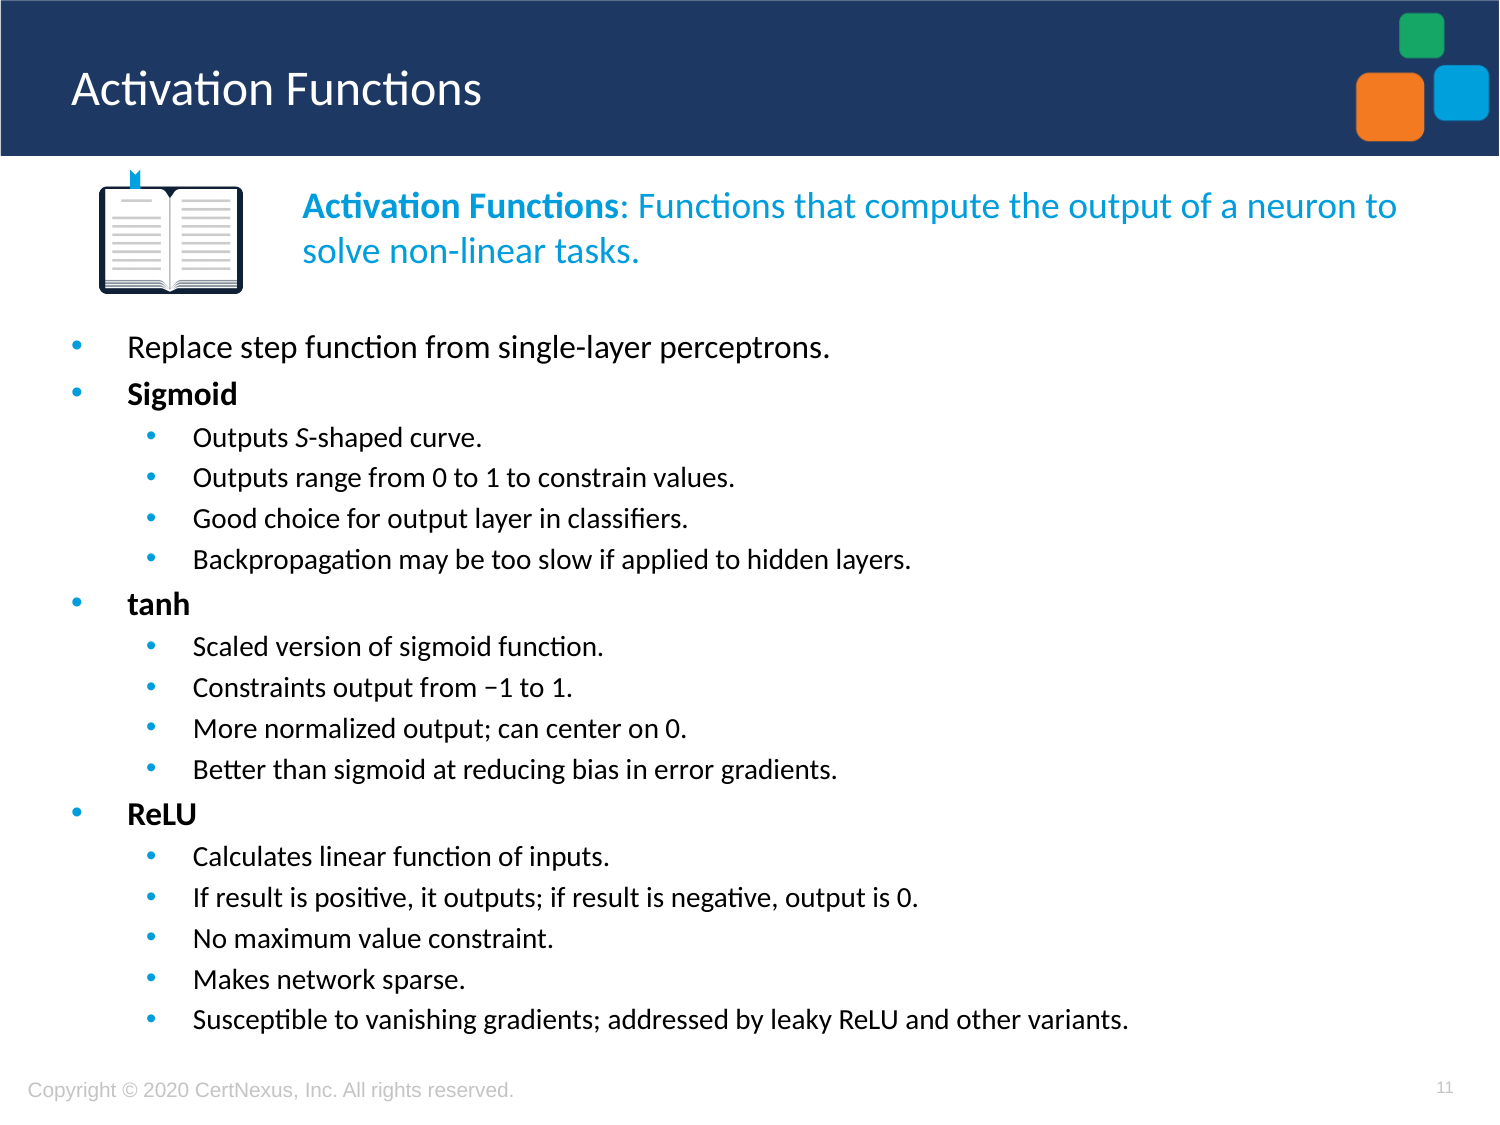

# Activation Functions
Activation Functions: Functions that compute the output of a neuron to solve non-linear tasks.
Replace step function from single-layer perceptrons.
Sigmoid
Outputs S-shaped curve.
Outputs range from 0 to 1 to constrain values.
Good choice for output layer in classifiers.
Backpropagation may be too slow if applied to hidden layers.
tanh
Scaled version of sigmoid function.
Constraints output from −1 to 1.
More normalized output; can center on 0.
Better than sigmoid at reducing bias in error gradients.
ReLU
Calculates linear function of inputs.
If result is positive, it outputs; if result is negative, output is 0.
No maximum value constraint.
Makes network sparse.
Susceptible to vanishing gradients; addressed by leaky ReLU and other variants.
11